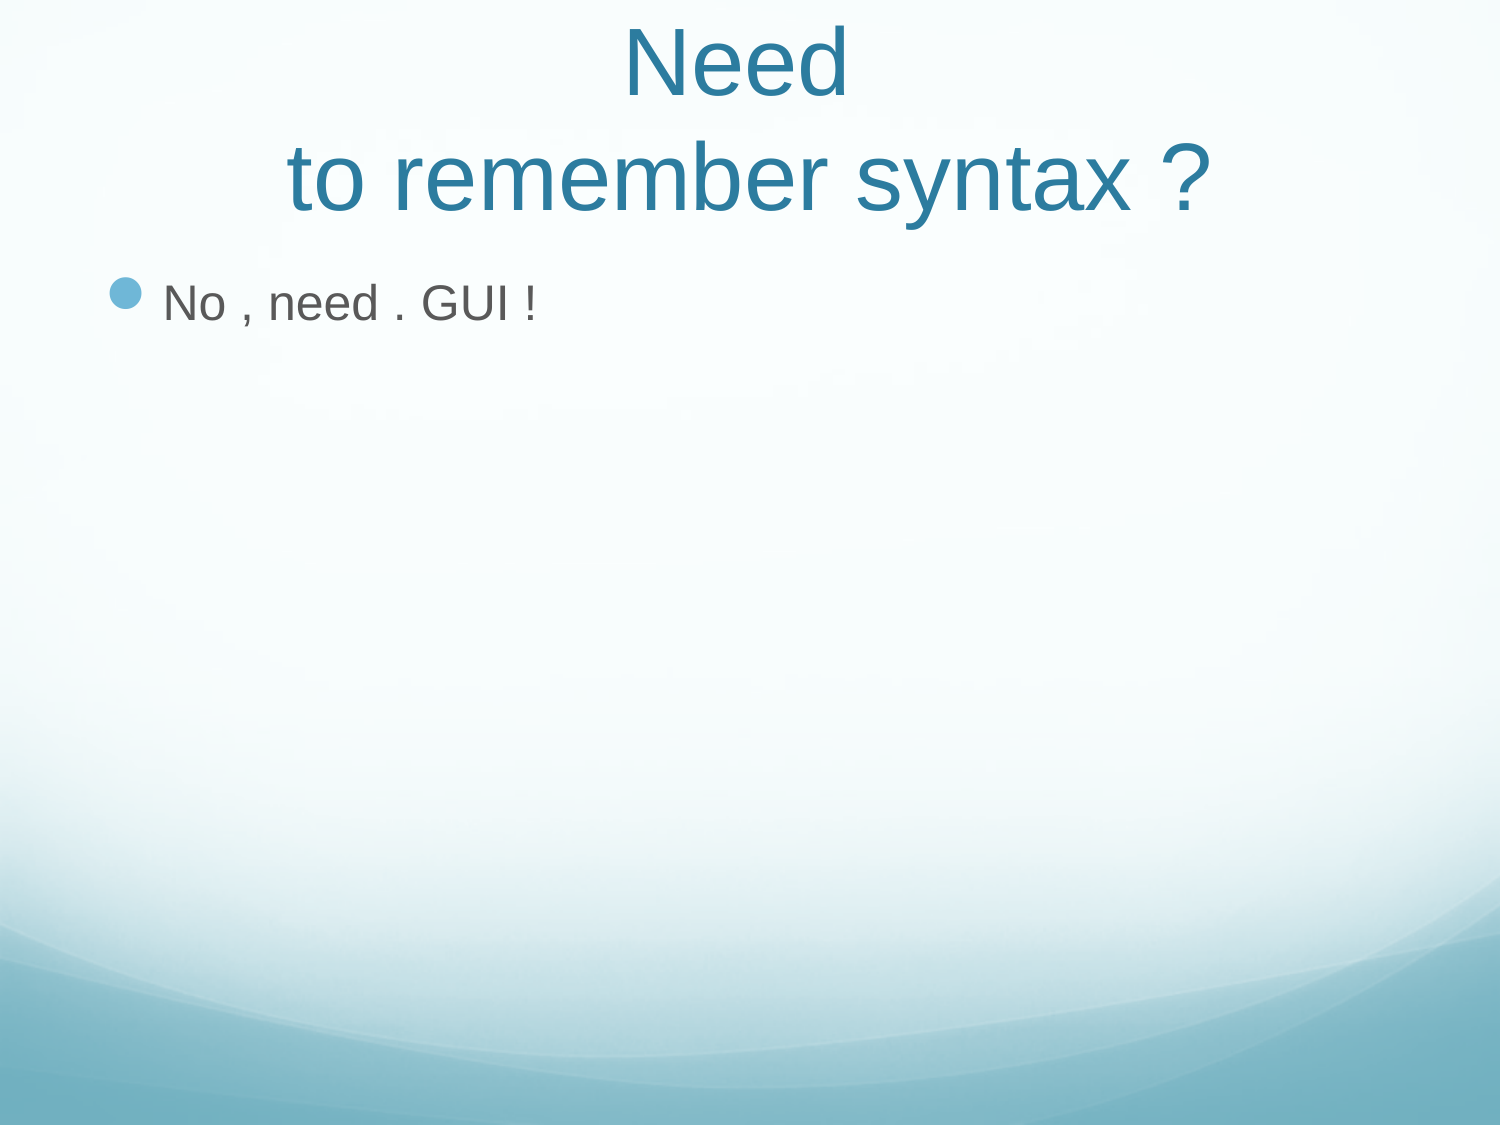

# Need to remember syntax ?
No , need . GUI !